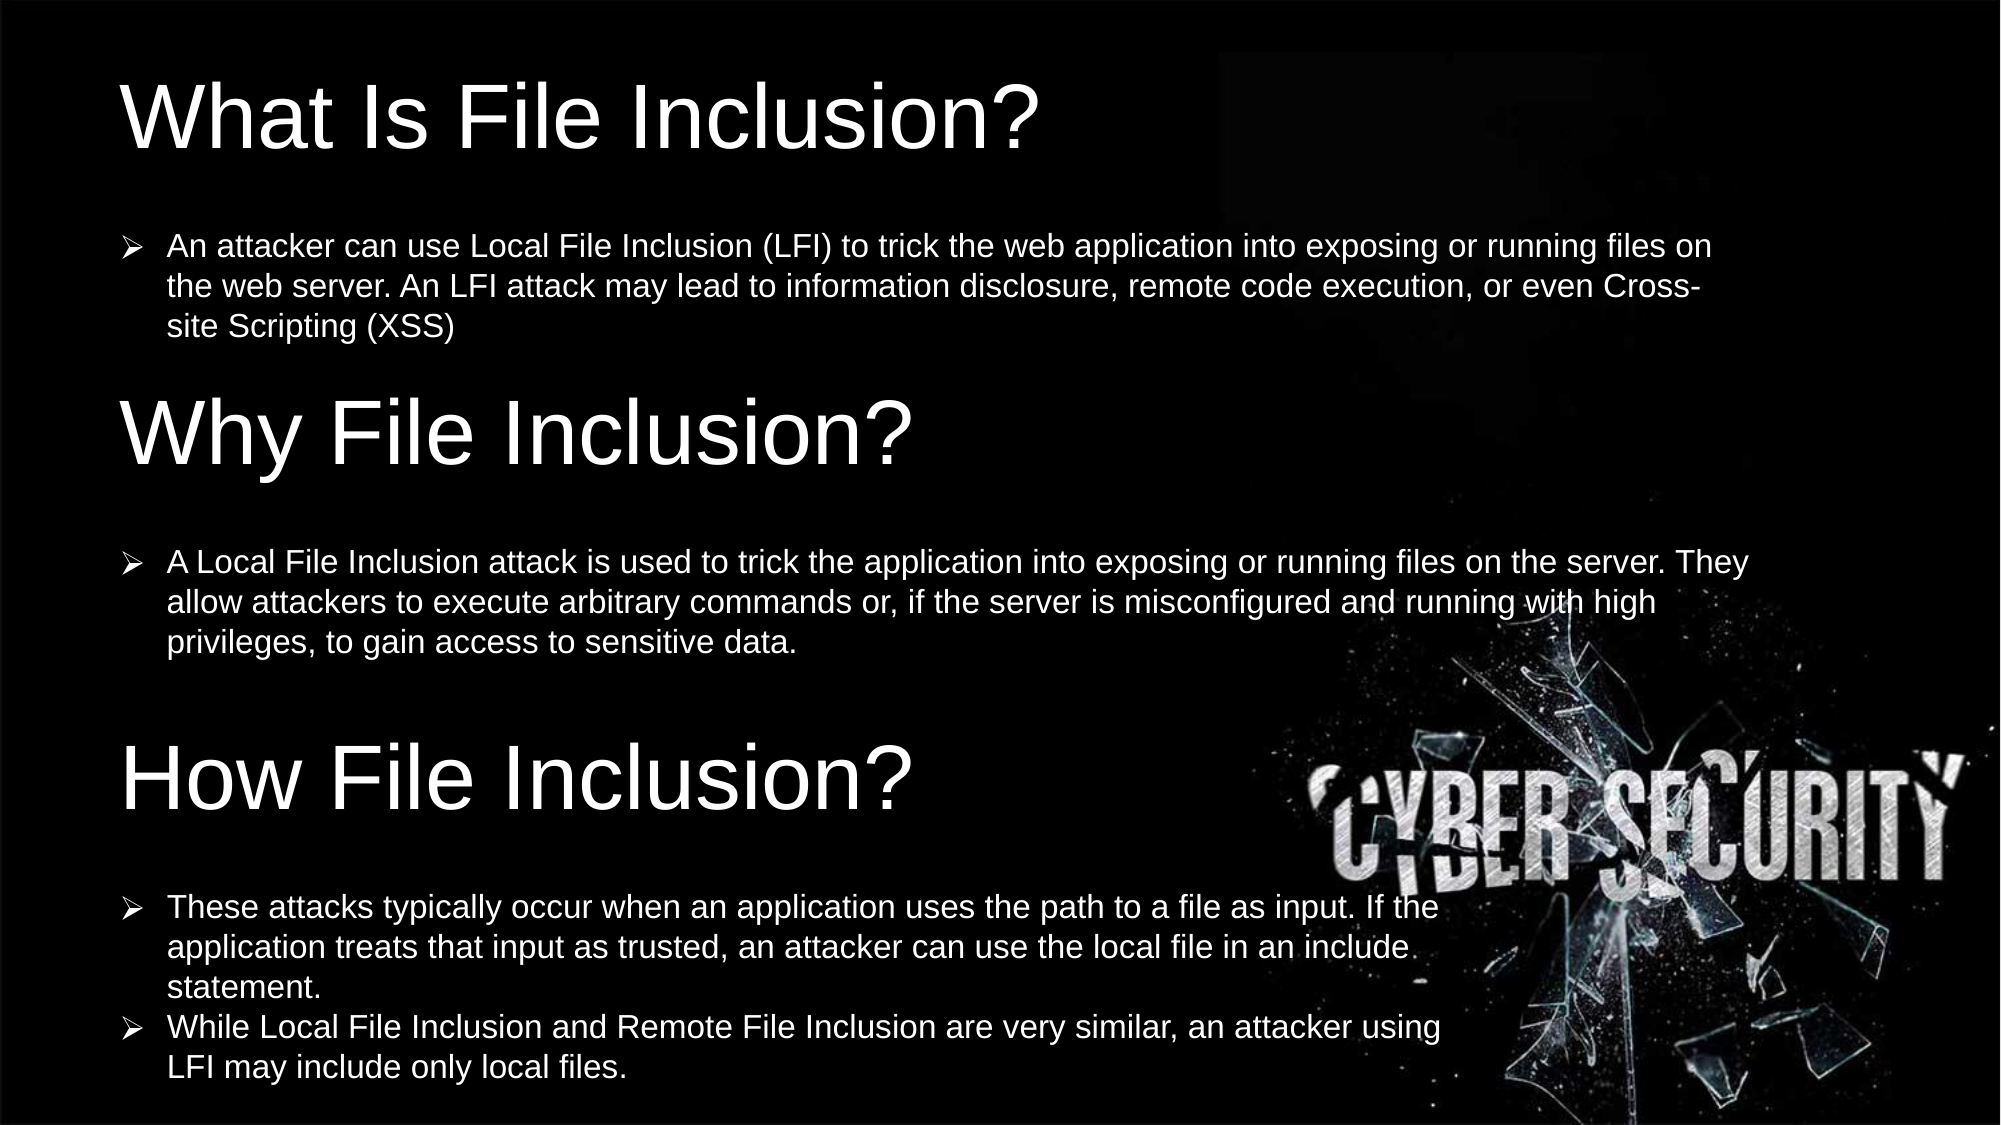

What Is File Inclusion?
An attacker can use Local File Inclusion (LFI) to trick the web application into exposing or running files on the web server. An LFI attack may lead to information disclosure, remote code execution, or even Cross-site Scripting (XSS)
Why File Inclusion? e(XSS)
A Local File Inclusion attack is used to trick the application into exposing or running files on the server. They allow attackers to execute arbitrary commands or, if the server is misconfigured and running with high privileges, to gain access to sensitive data.
How File Inclusion?
These attacks typically occur when an application uses the path to a file as input. If the application treats that input as trusted, an attacker can use the local file in an include statement.
While Local File Inclusion and Remote File Inclusion are very similar, an attacker using LFI may include only local files.